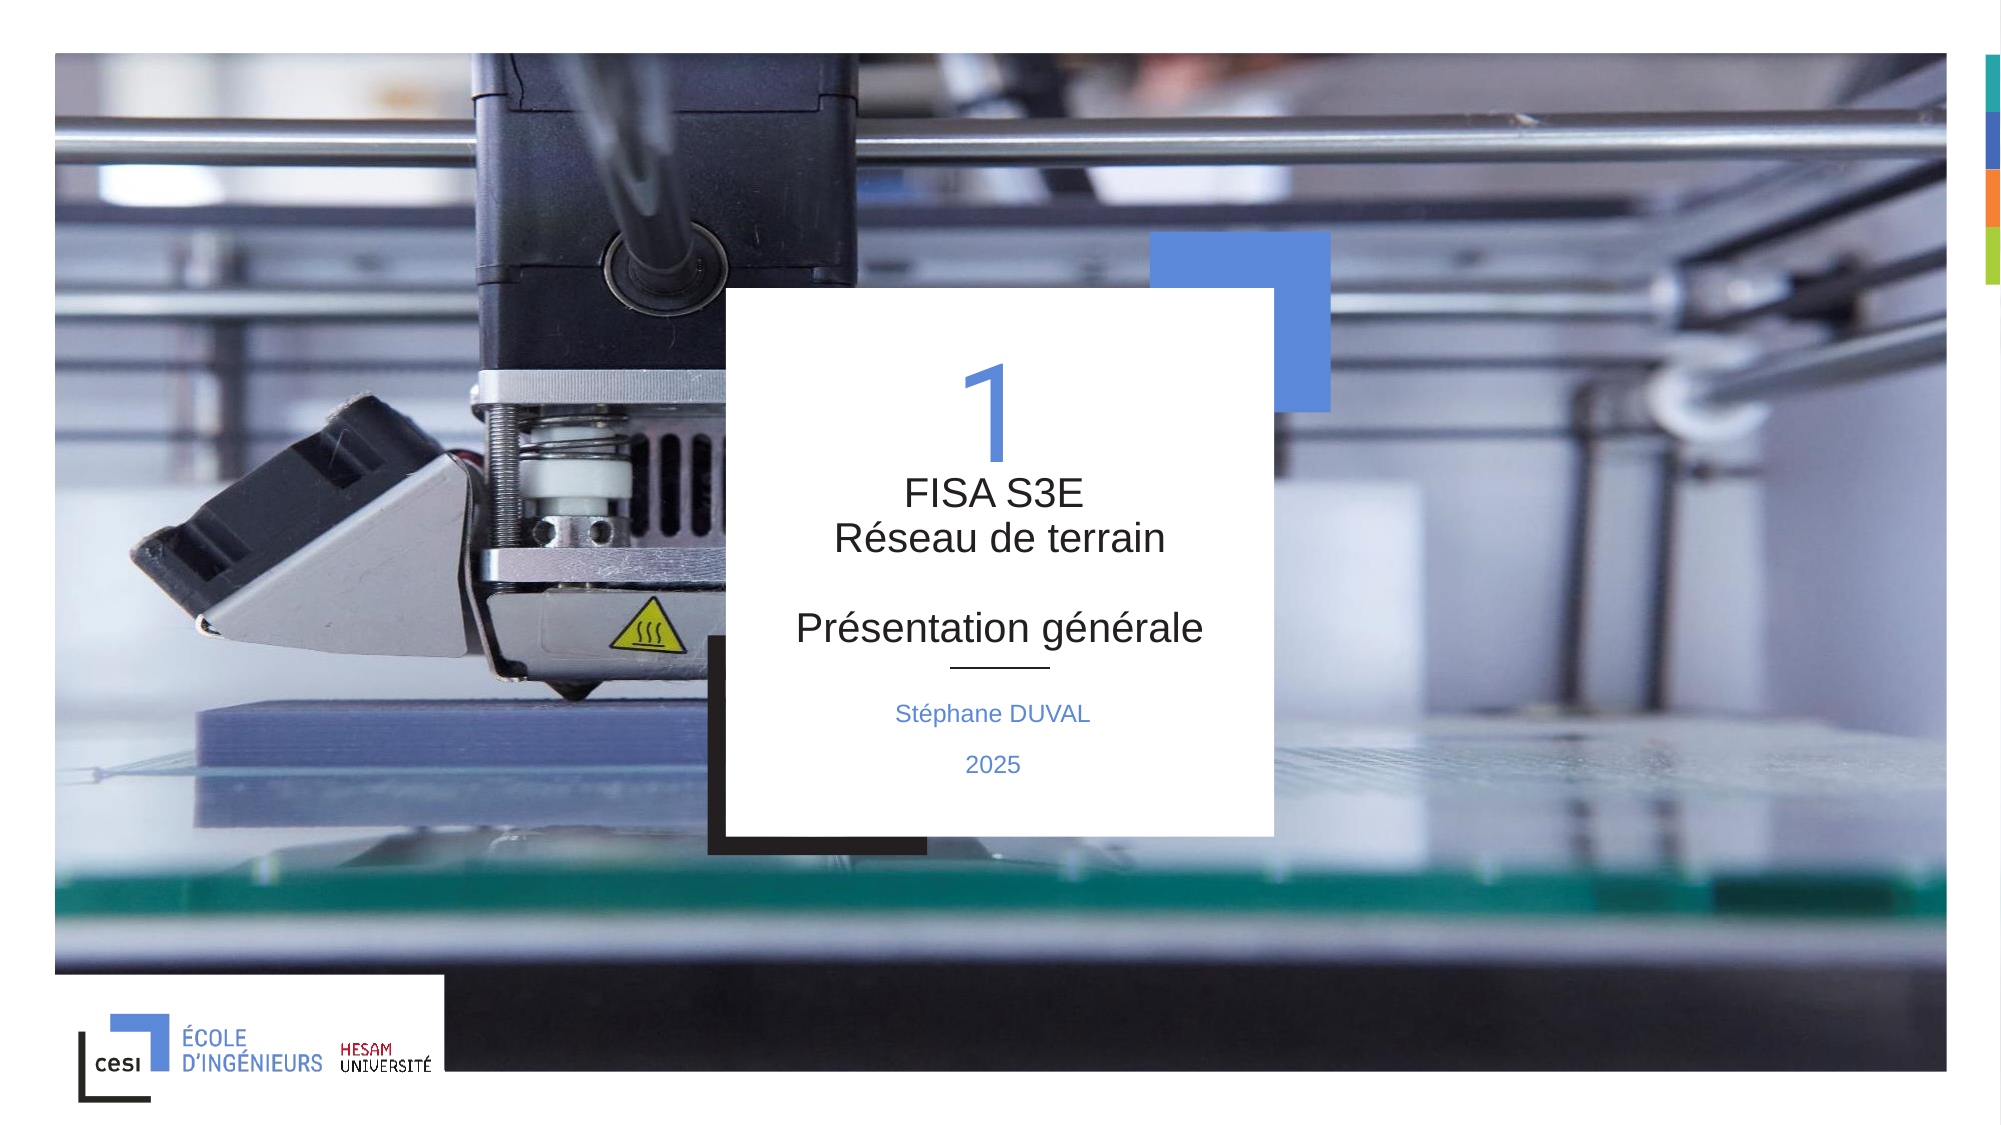

Pour changer d’image :
Faites un clic droit
sur la diapositive
Cliquez sur « Mise en forme de l’arrière plan »
Choisissez votre image (1920x1080px)
1
# FISA S3E Réseau de terrain Présentation générale
Stéphane DUVAL
2025